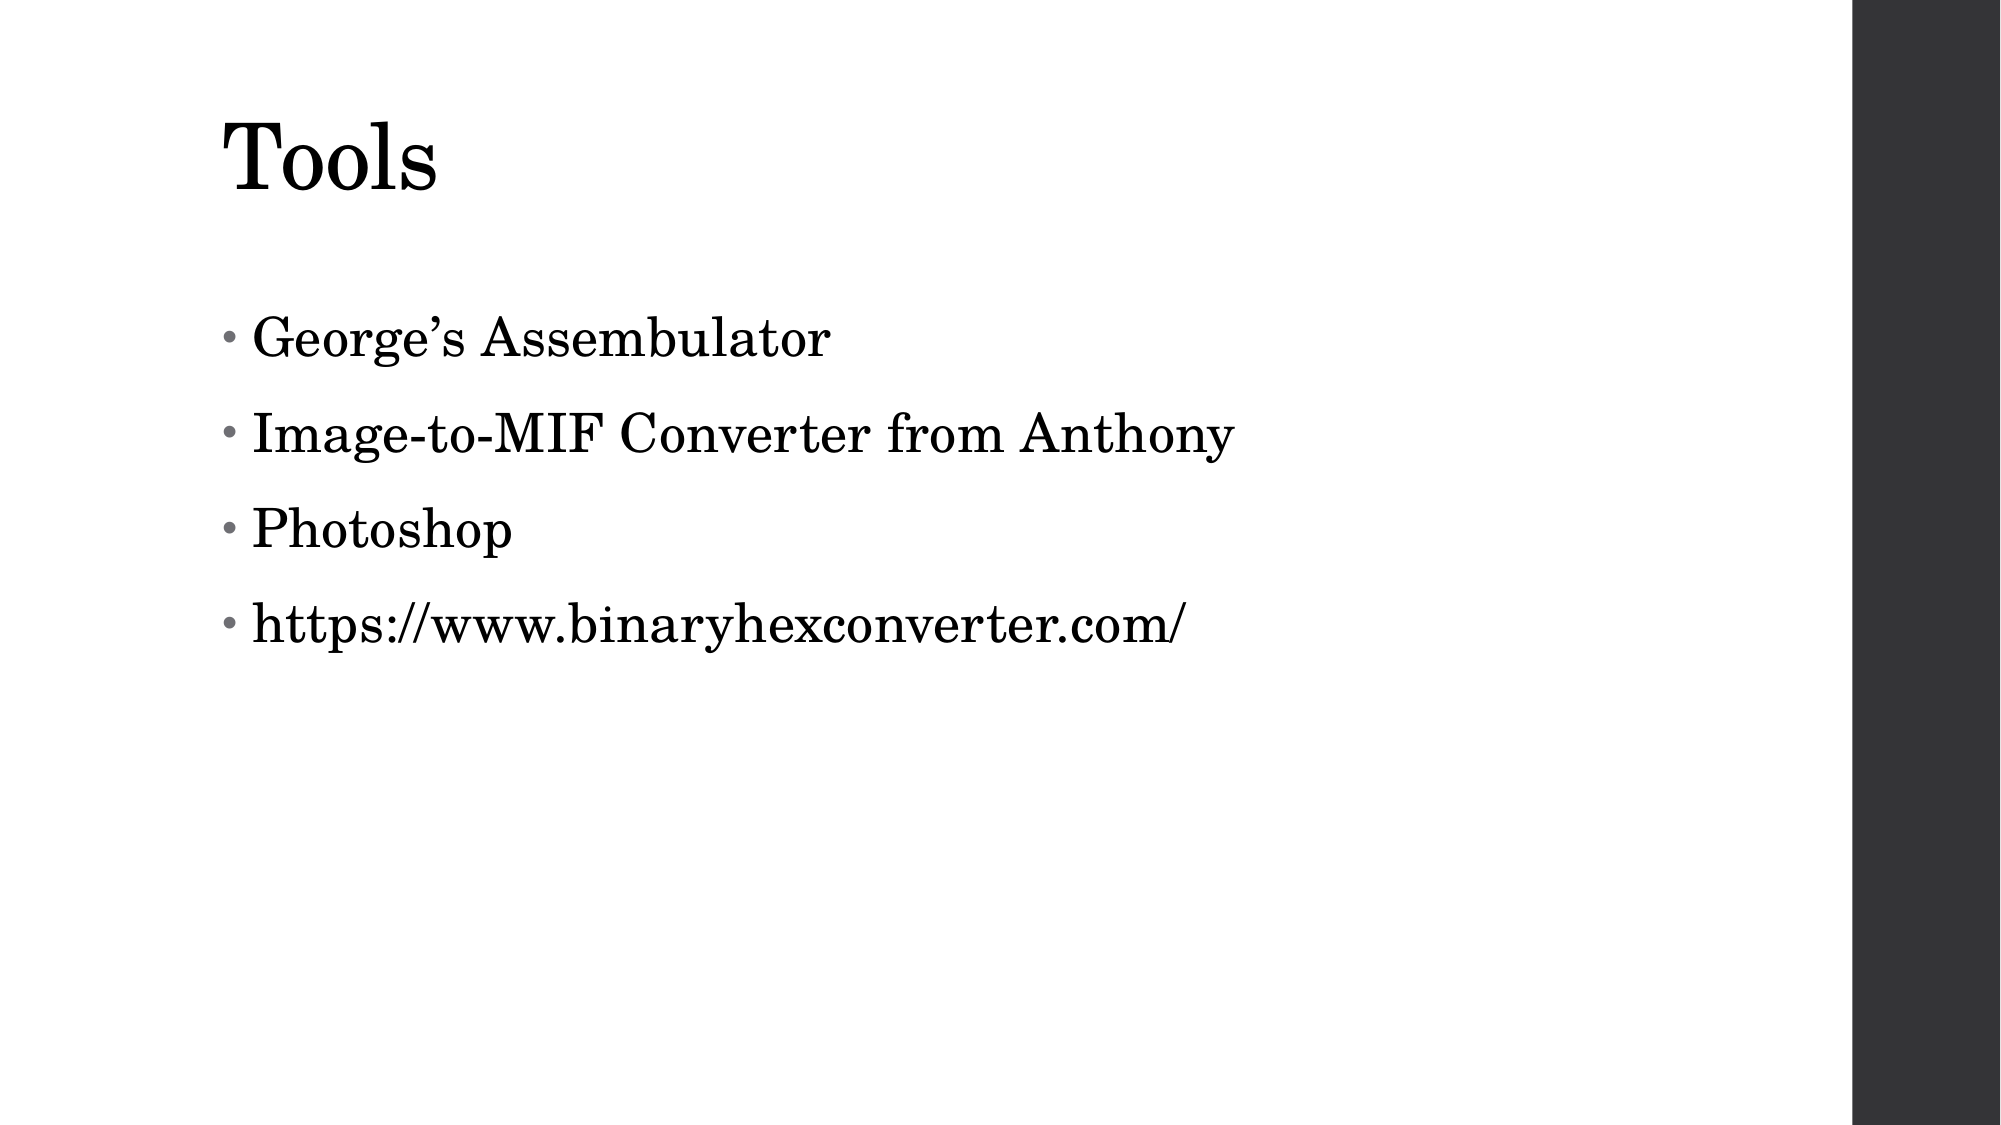

# Tools
George’s Assembulator
Image-to-MIF Converter from Anthony
Photoshop
https://www.binaryhexconverter.com/